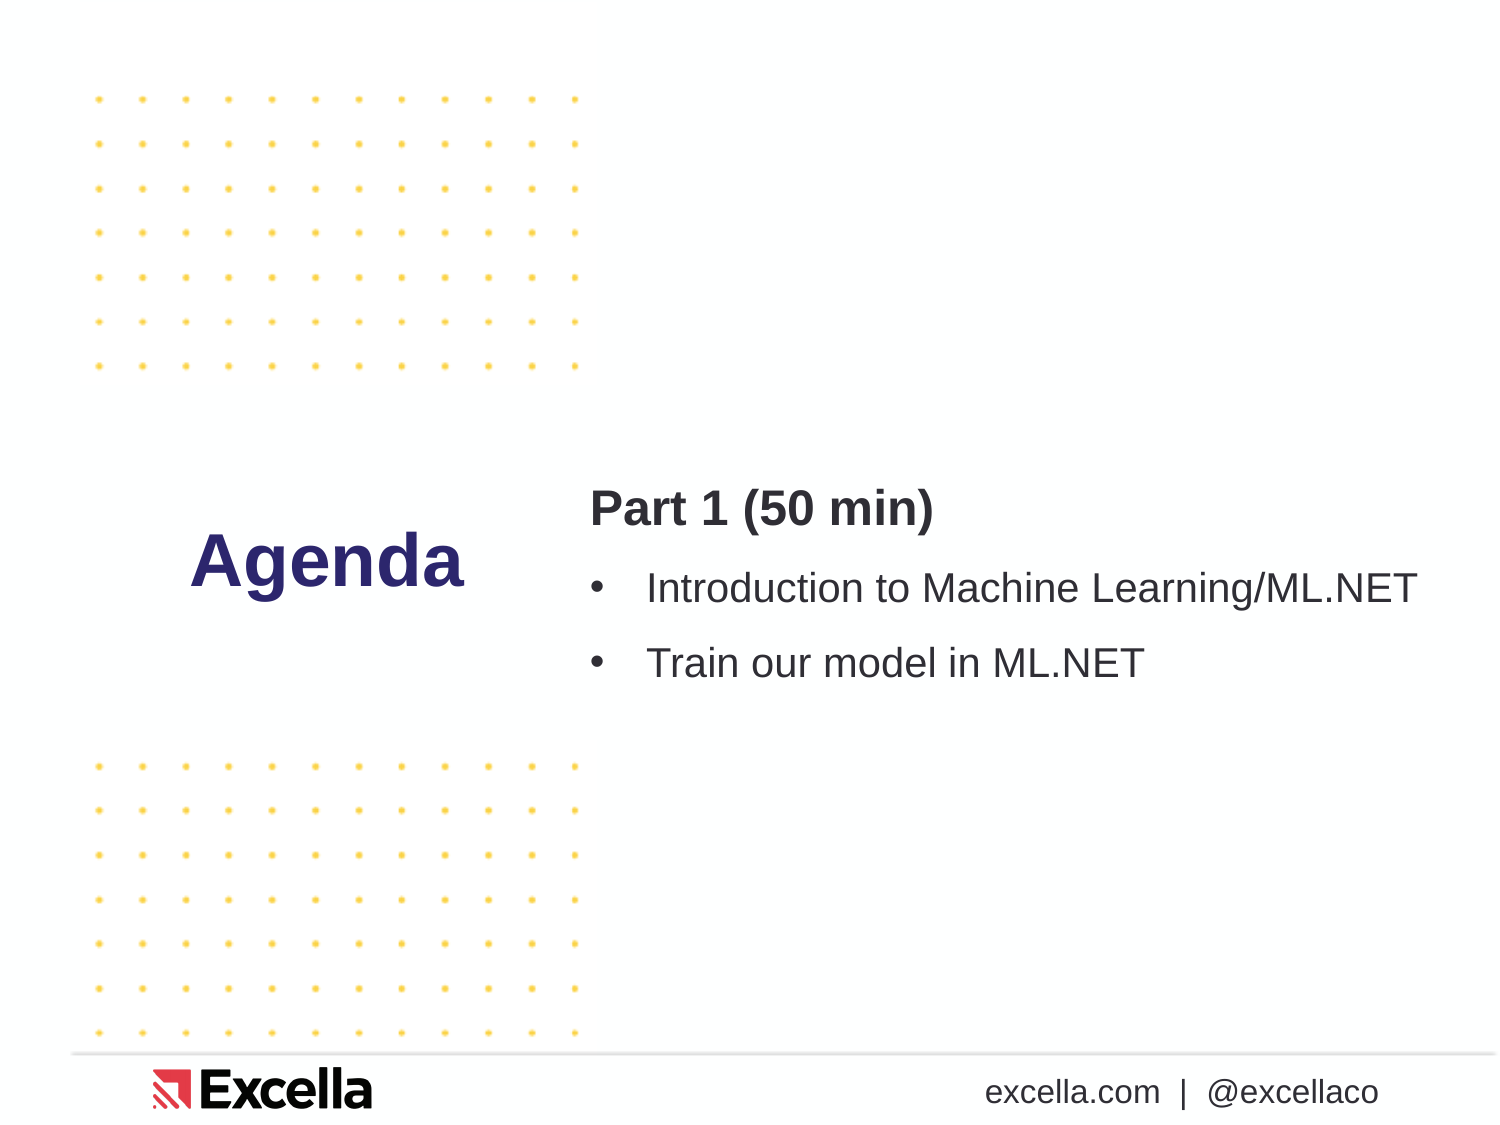

# Agenda
Part 1 (50 min)
Introduction to Machine Learning/ML.NET
Train our model in ML.NET